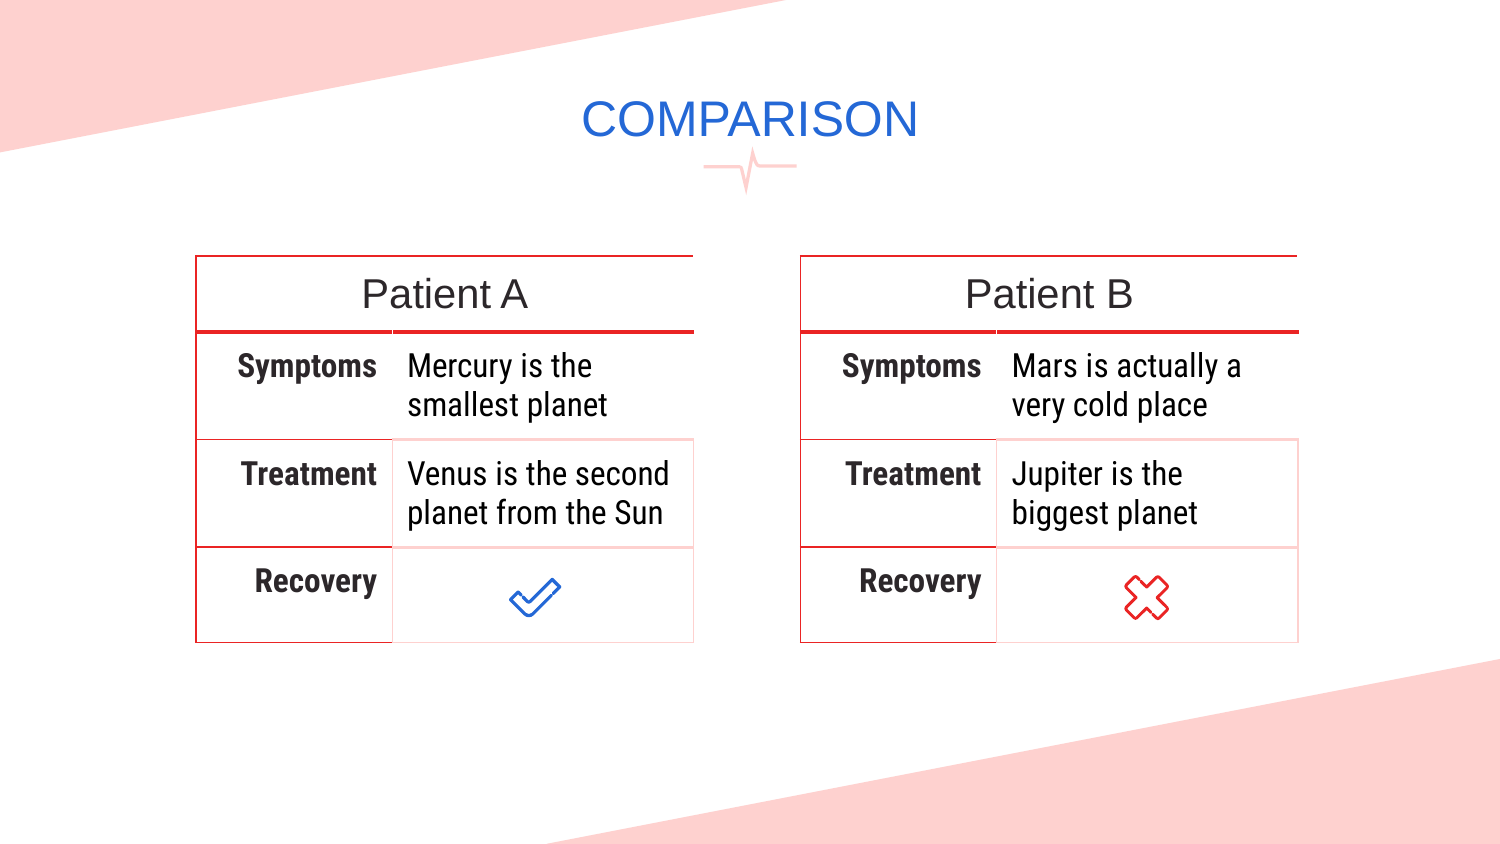

# COMPARISON
| Patient A |  |
| --- | --- |
| Symptoms | Mercury is the smallest planet |
| Treatment | Venus is the second planet from the Sun |
| Recovery |  |
| Patient B |  |
| --- | --- |
| Symptoms | Mars is actually a very cold place |
| Treatment | Jupiter is the biggest planet |
| Recovery |  |